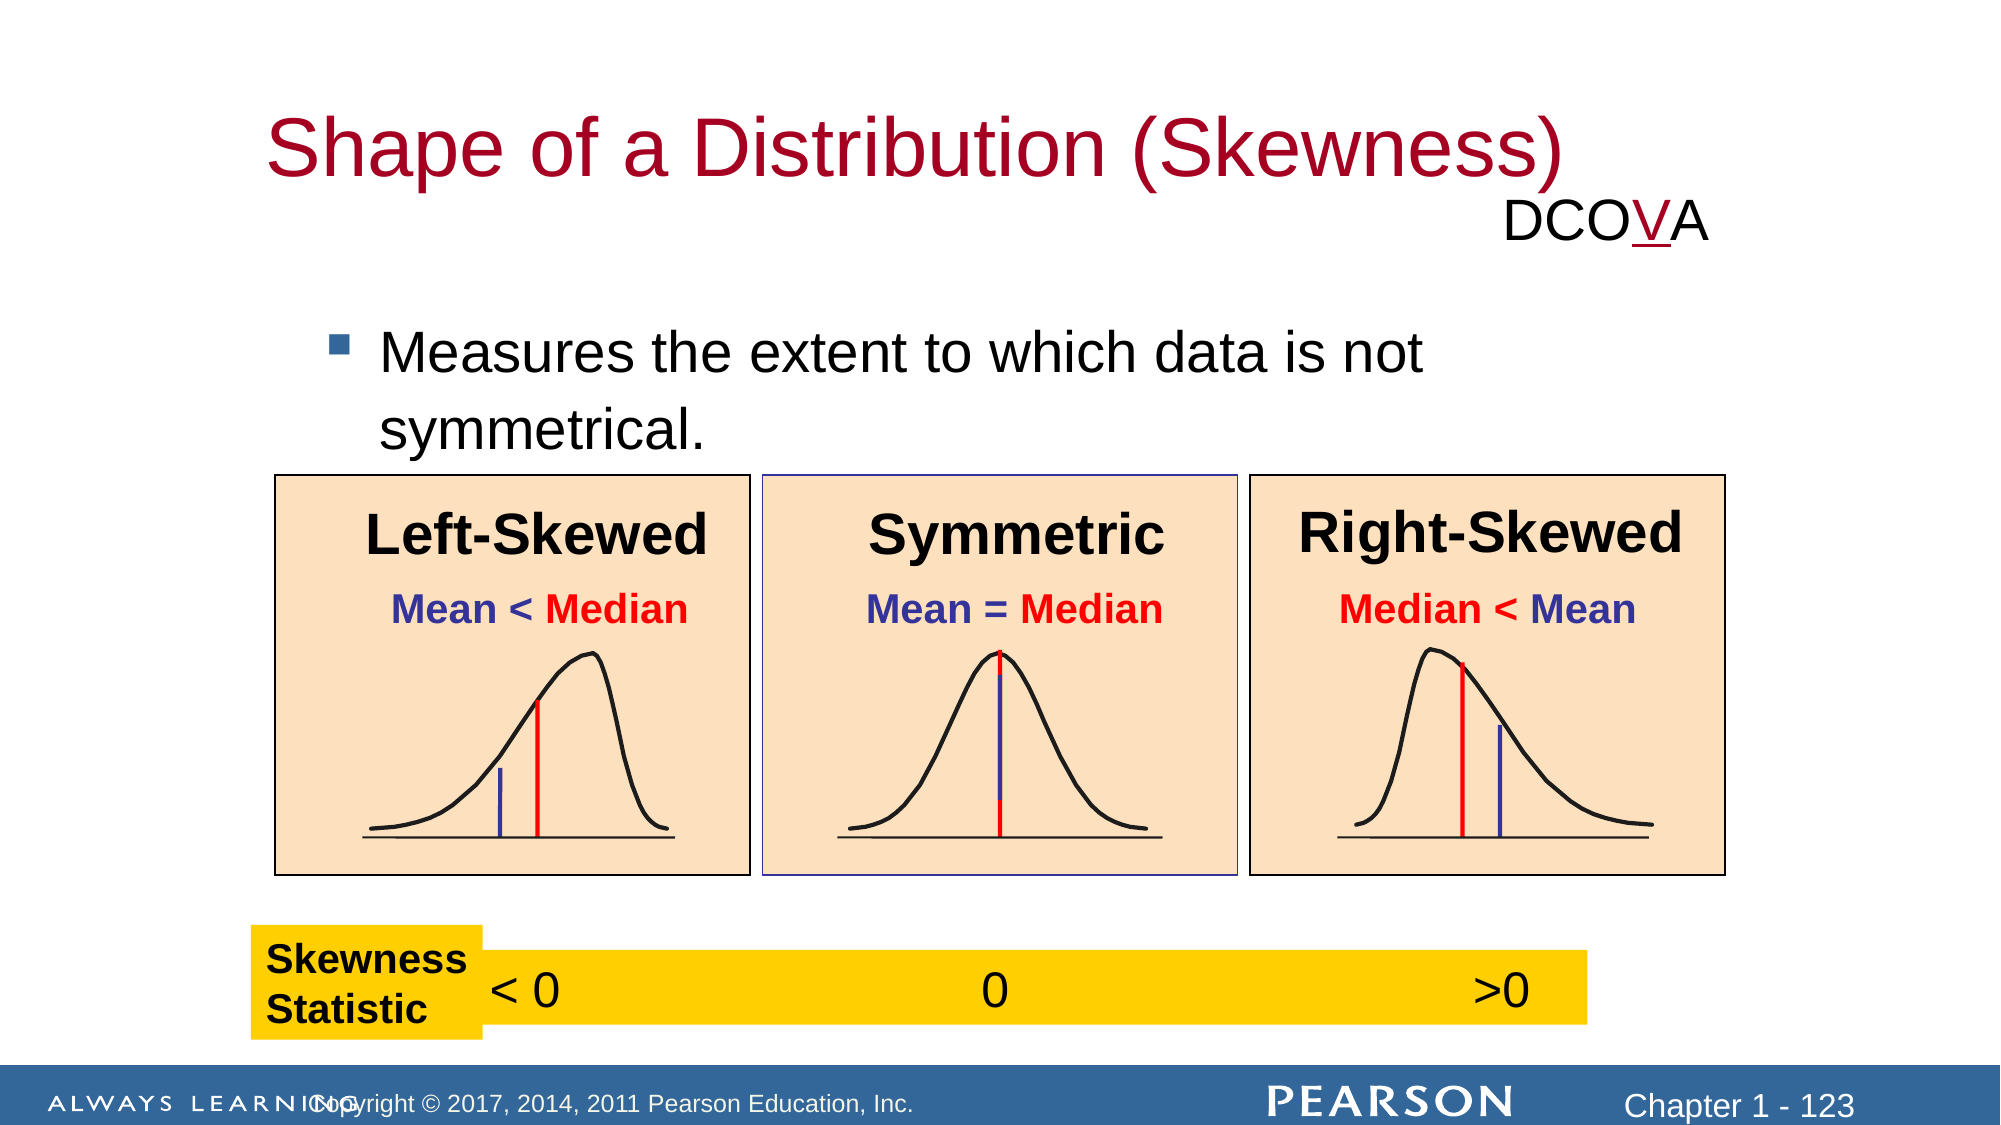

Shape of a Distribution (Skewness)
DCOVA
Measures the extent to which data is not symmetrical.

Right-Skewed
Left-Skewed
Symmetric

Mean < Median
Mean = Median
 Median < Mean

Skewness
Statistic
< 0			   0			      >0